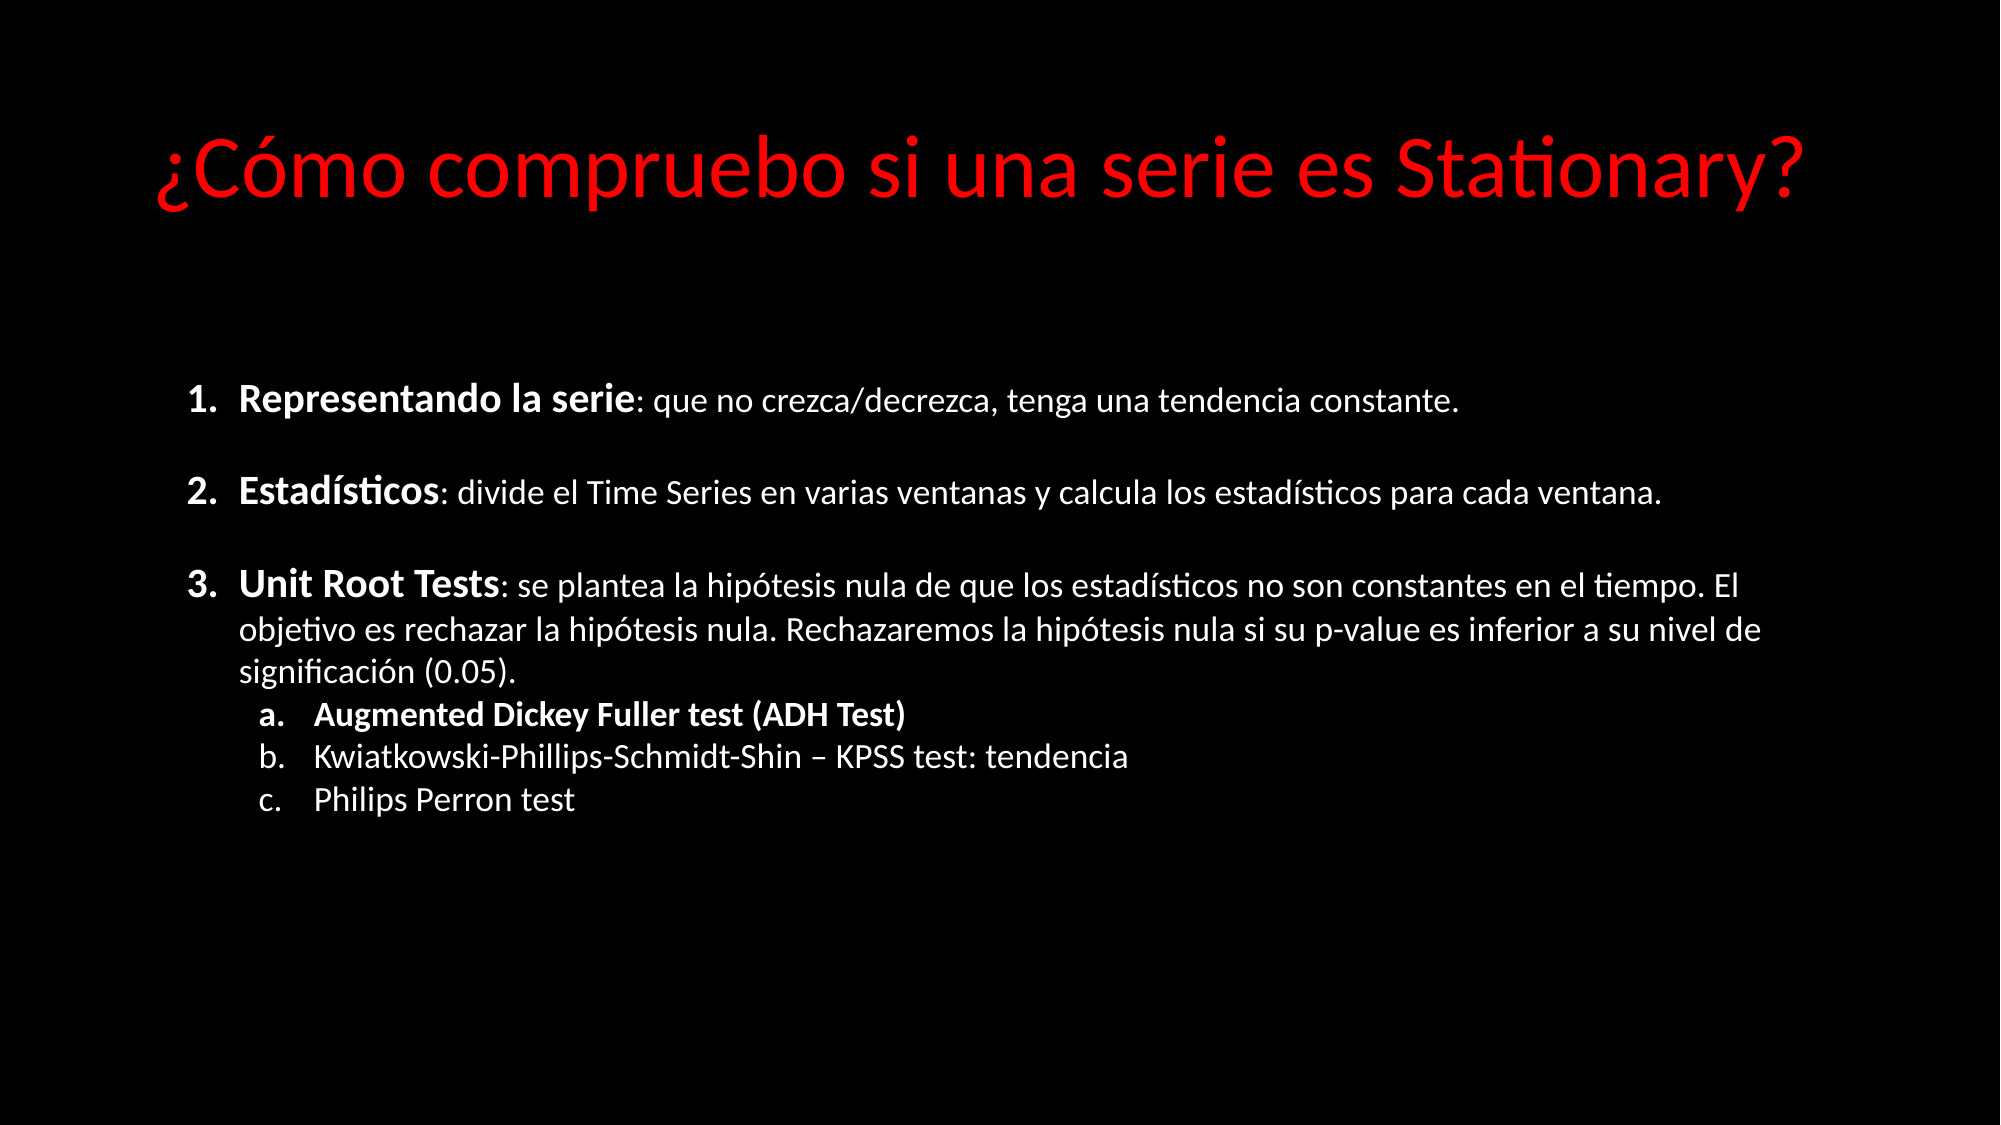

# ¿Cómo compruebo si una serie es Stationary?
Representando la serie: que no crezca/decrezca, tenga una tendencia constante.

Estadísticos: divide el Time Series en varias ventanas y calcula los estadísticos para cada ventana.

Unit Root Tests: se plantea la hipótesis nula de que los estadísticos no son constantes en el tiempo. El objetivo es rechazar la hipótesis nula. Rechazaremos la hipótesis nula si su p-value es inferior a su nivel de significación (0.05).
Augmented Dickey Fuller test (ADH Test)
Kwiatkowski-Phillips-Schmidt-Shin – KPSS test: tendencia
Philips Perron test